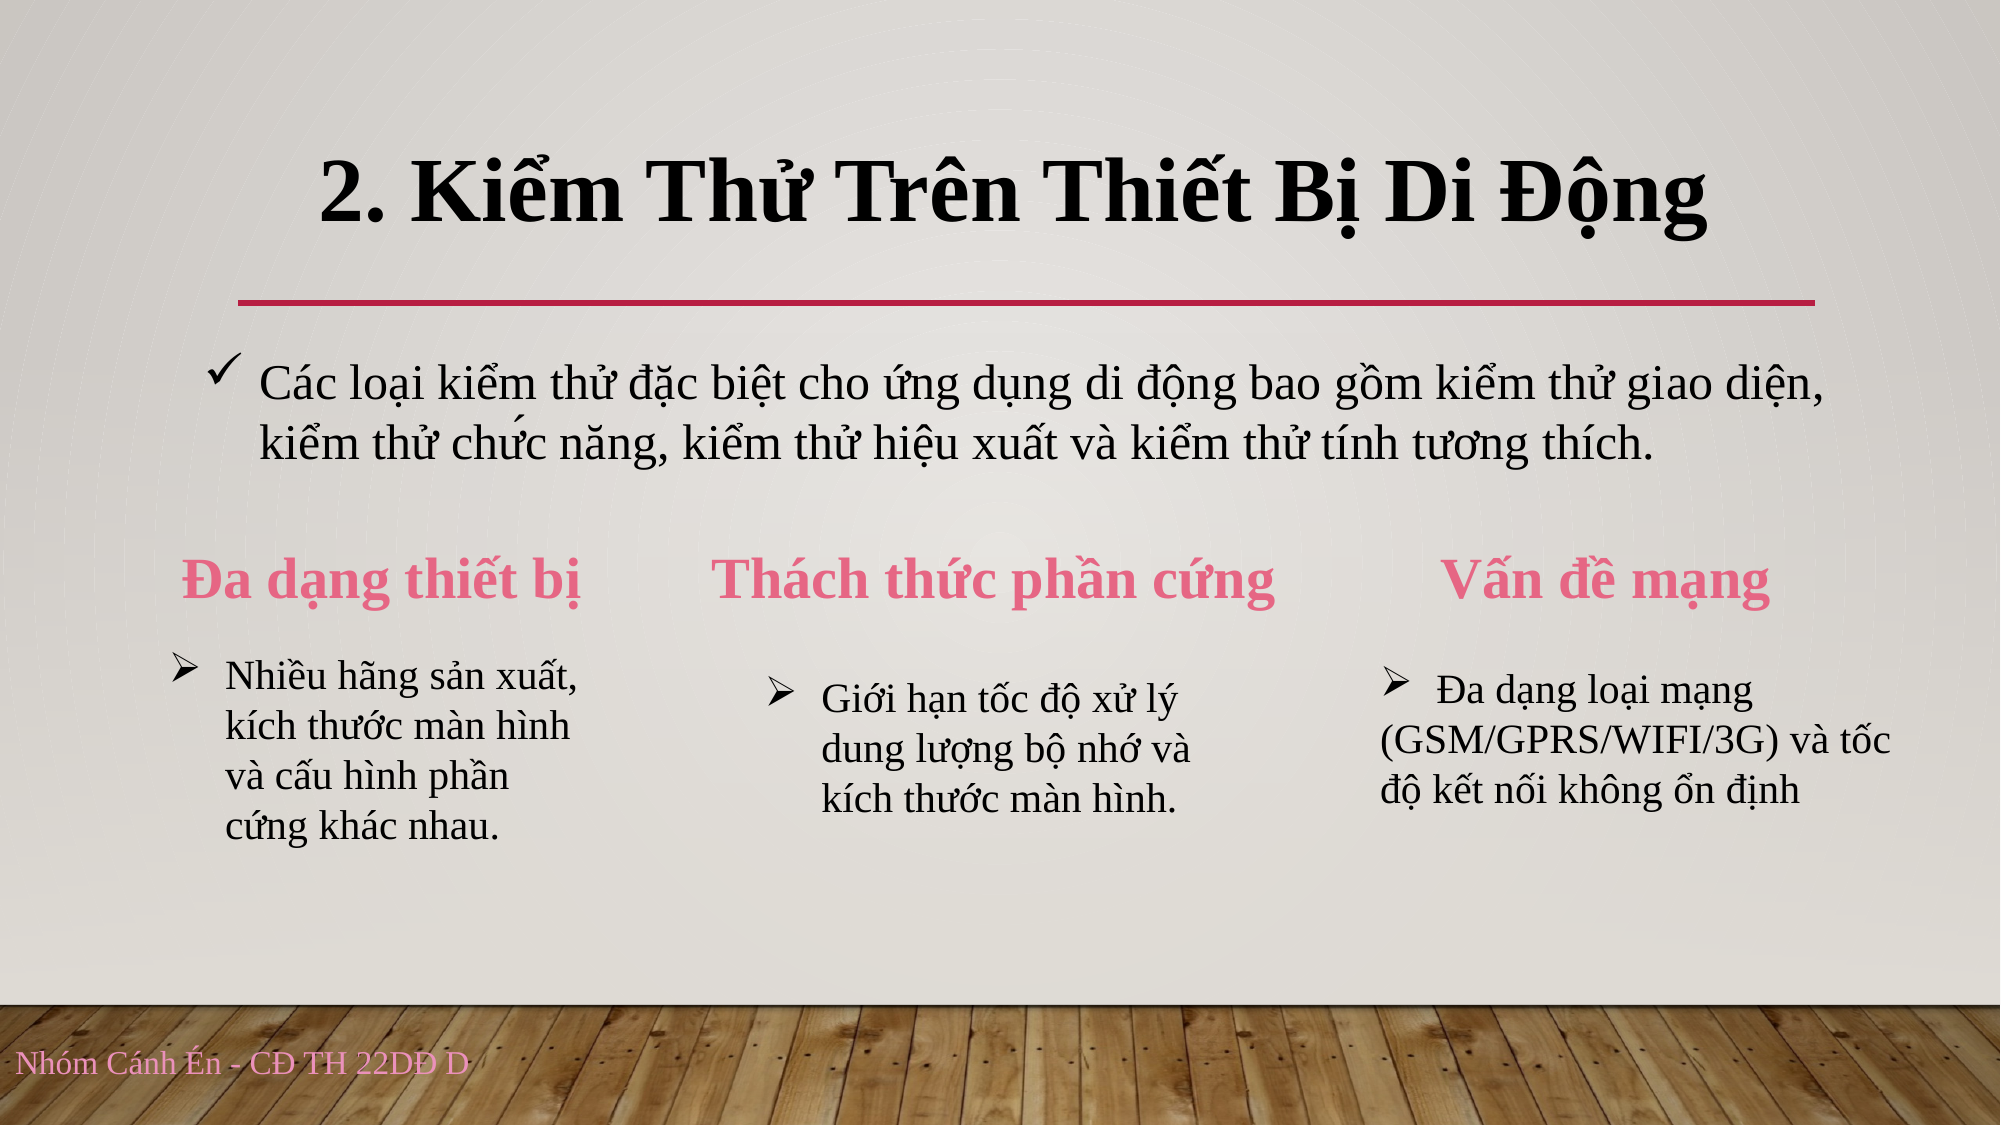

2. Kiểm Thử Trên Thiết Bị Di Động
Các loại kiểm thử đặc biệt cho ứng dụng di động bao gồm kiểm thử giao diện, kiểm thử chức năng, kiểm thử hiệu xuất và kiểm thử tính tương thích.

Đa dạng thiết bị
Thách thức phần cứng
Vấn đề mạng
Nhiều hãng sản xuất, kích thước màn hình và cấu hình phần cứng khác nhau.

Đa dạng loại mạng
(GSM/GPRS/WIFI/3G) và tốc độ kết nối không ổn định
Giới hạn tốc độ xử lý dung lượng bộ nhớ và kích thước màn hình.
Nhóm Cánh Én - CĐ TH 22DĐ D